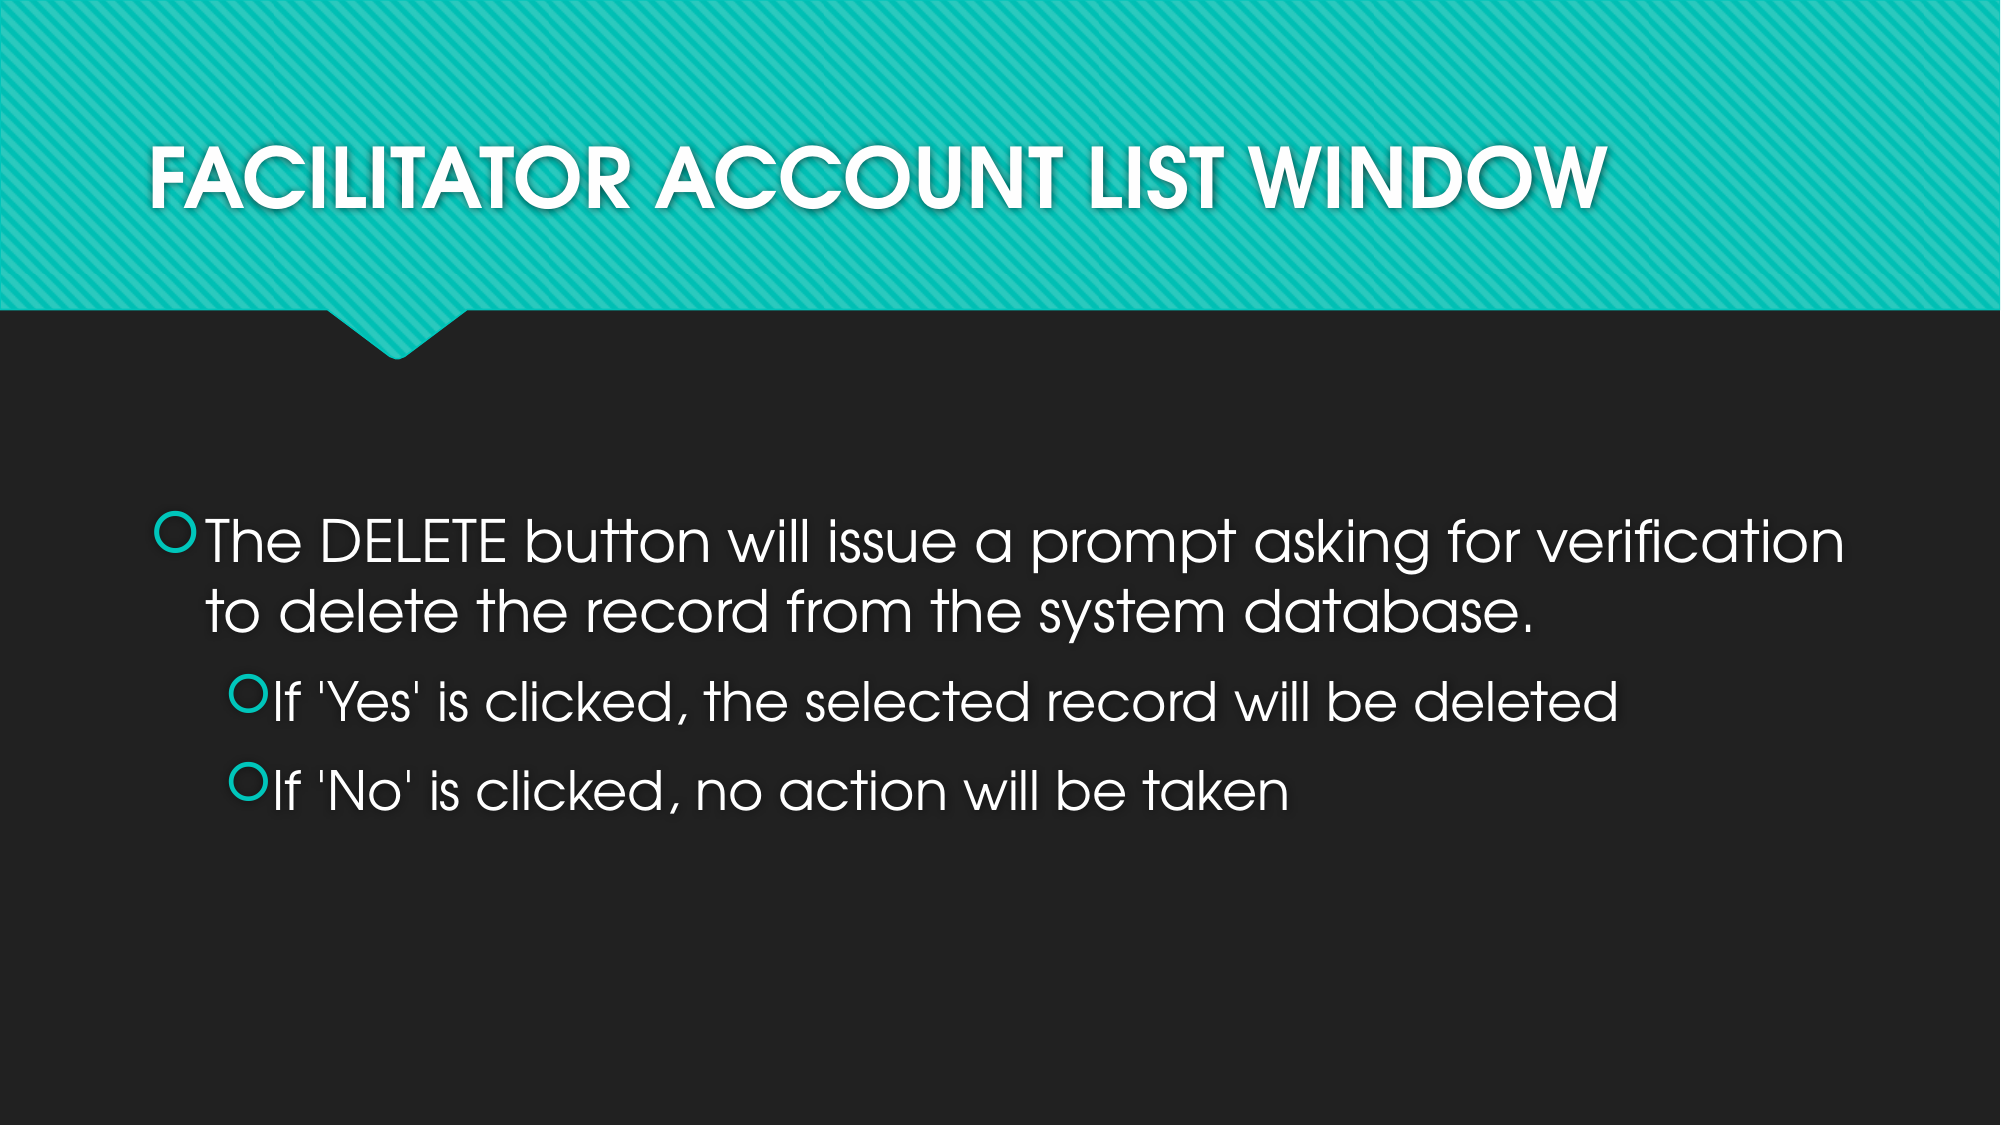

# FACILITATOR ACCOUNT LIST WINDOW
The DELETE button will issue a prompt asking for verification to delete the record from the system database.
If 'Yes' is clicked, the selected record will be deleted
If 'No' is clicked, no action will be taken